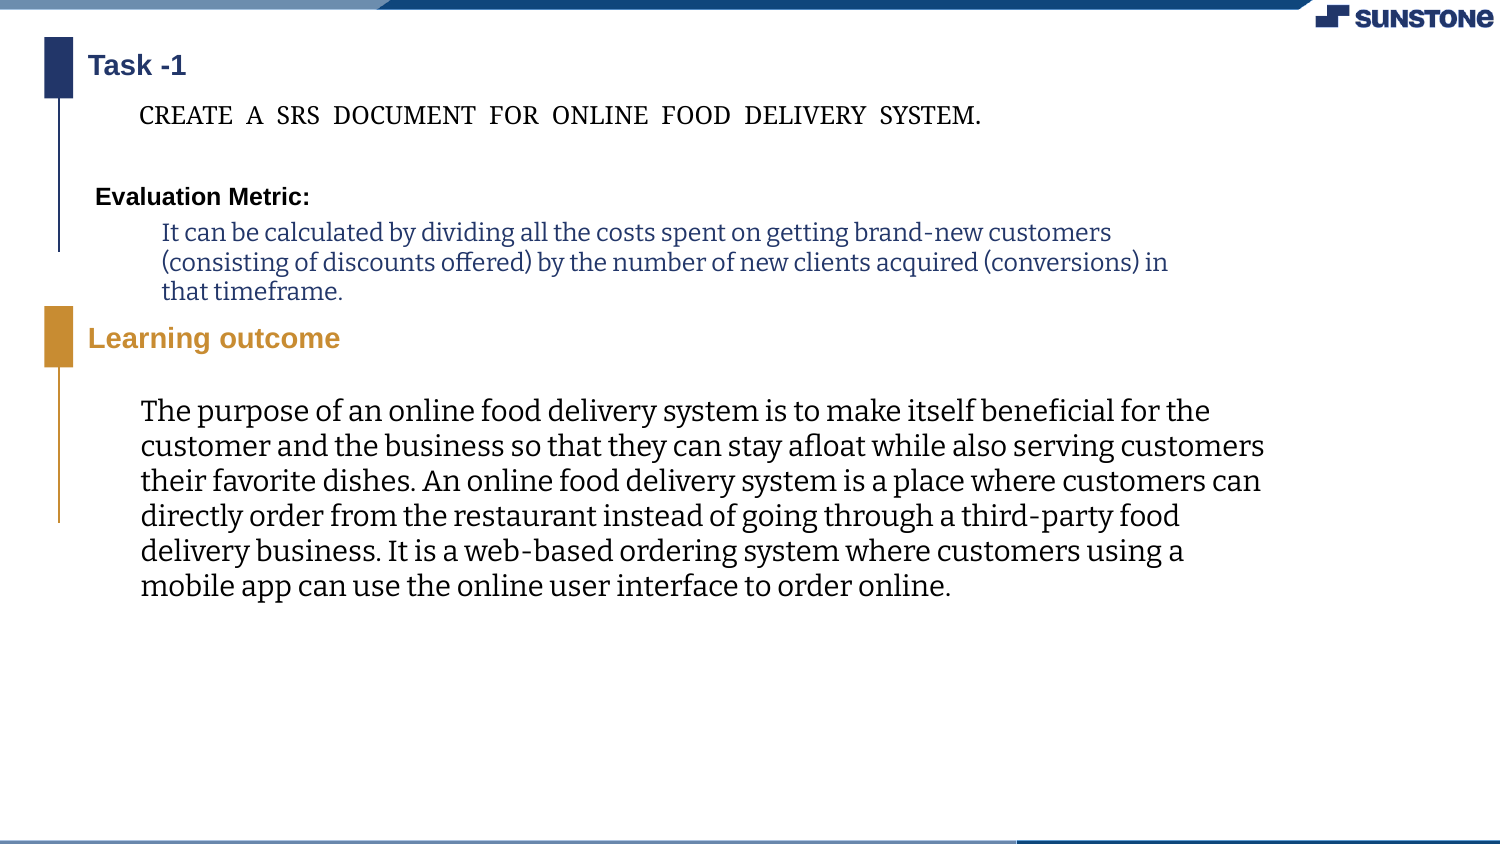

CREATE  A  SRS  DOCUMENT  FOR  ONLINE  FOOD  DELIVERY  SYSTEM.
It can be calculated by dividing all the costs spent on getting brand-new customers (consisting of discounts offered) by the number of new clients acquired (conversions) in that timeframe.
The purpose of an online food delivery system is to make itself beneficial for the customer and the business so that they can stay afloat while also serving customers their favorite dishes. An online food delivery system is a place where customers can directly order from the restaurant instead of going through a third-party food delivery business. It is a web-based ordering system where customers using a mobile app can use the online user interface to order online.